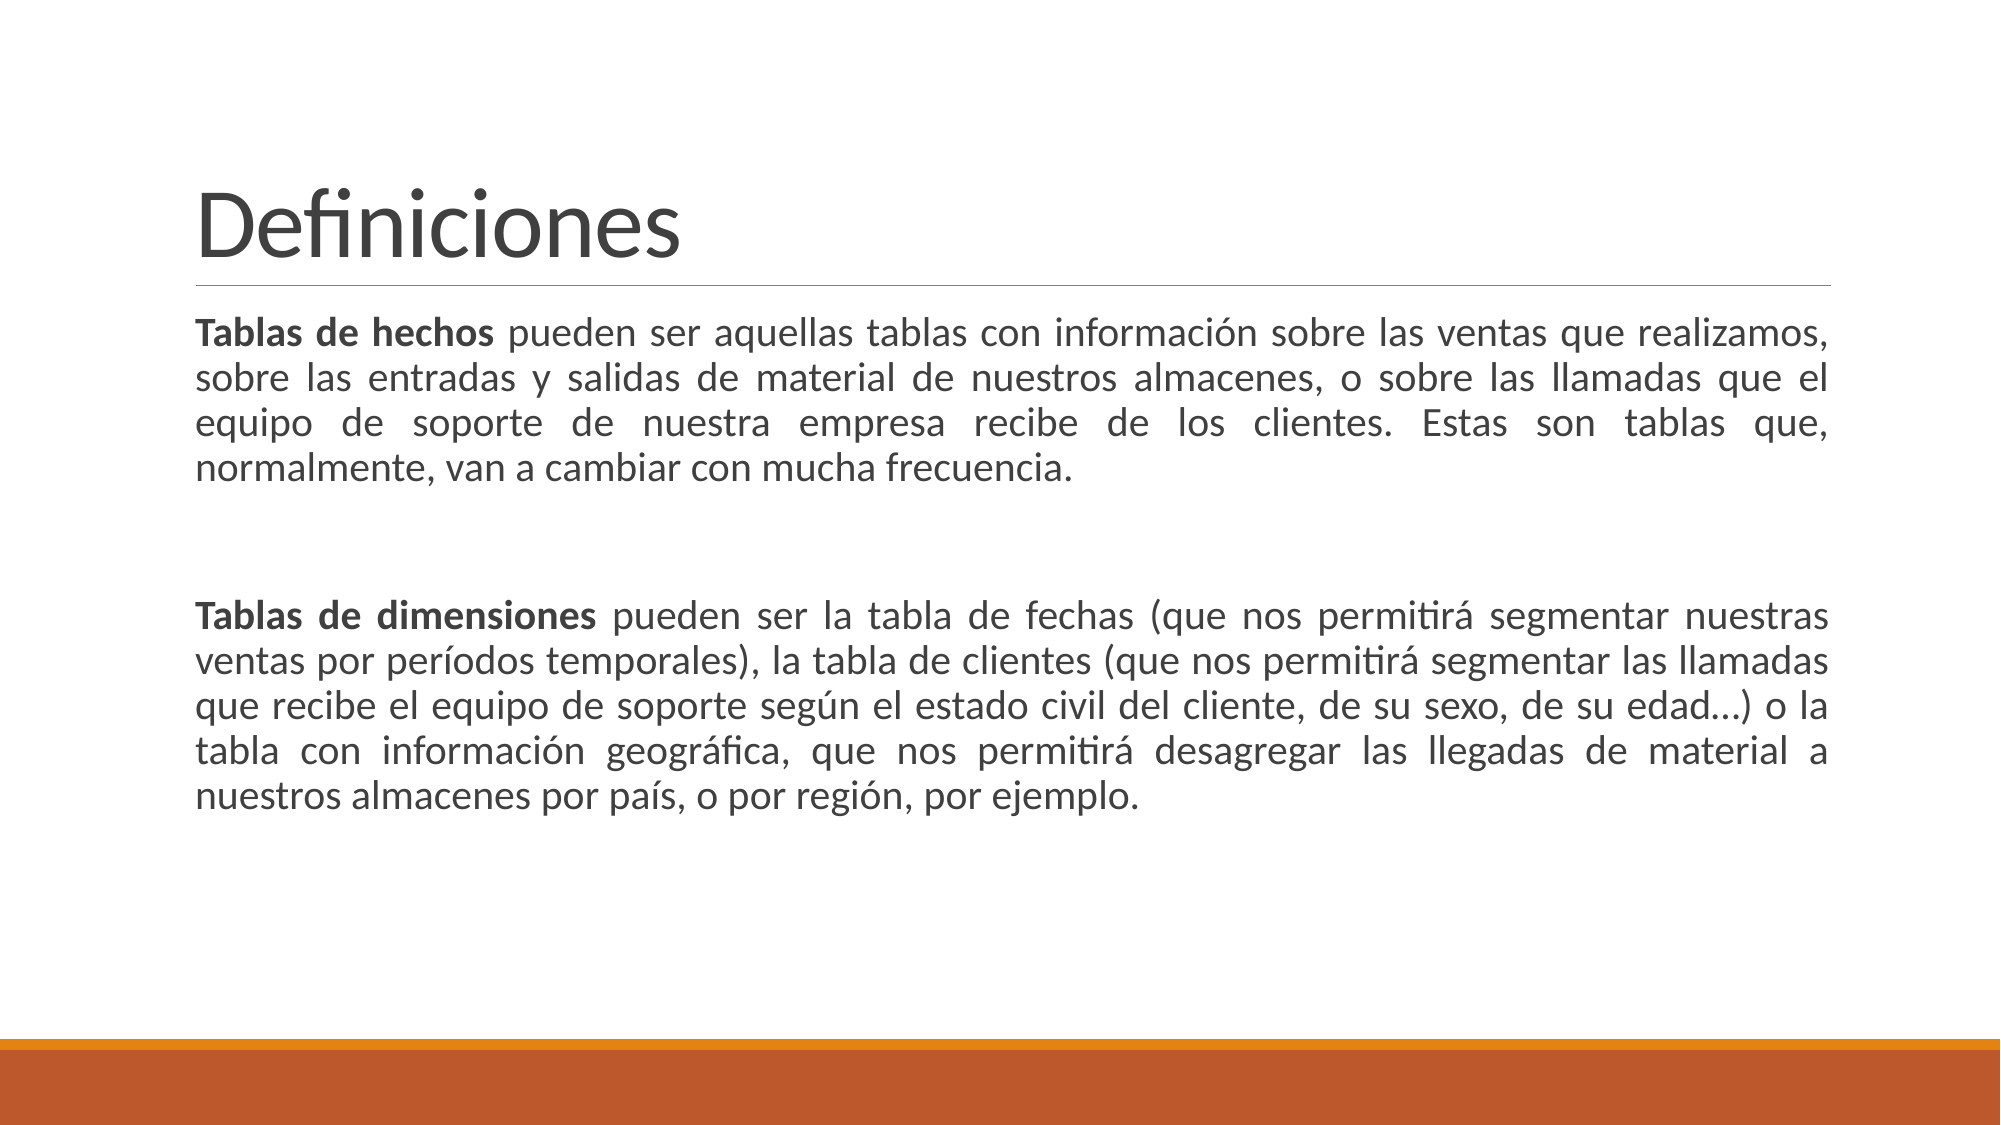

# Definiciones
Tablas de hechos pueden ser aquellas tablas con información sobre las ventas que realizamos, sobre las entradas y salidas de material de nuestros almacenes, o sobre las llamadas que el equipo de soporte de nuestra empresa recibe de los clientes. Estas son tablas que, normalmente, van a cambiar con mucha frecuencia.

Tablas de dimensiones pueden ser la tabla de fechas (que nos permitirá segmentar nuestras ventas por períodos temporales), la tabla de clientes (que nos permitirá segmentar las llamadas que recibe el equipo de soporte según el estado civil del cliente, de su sexo, de su edad…) o la tabla con información geográfica, que nos permitirá desagregar las llegadas de material a nuestros almacenes por país, o por región, por ejemplo.